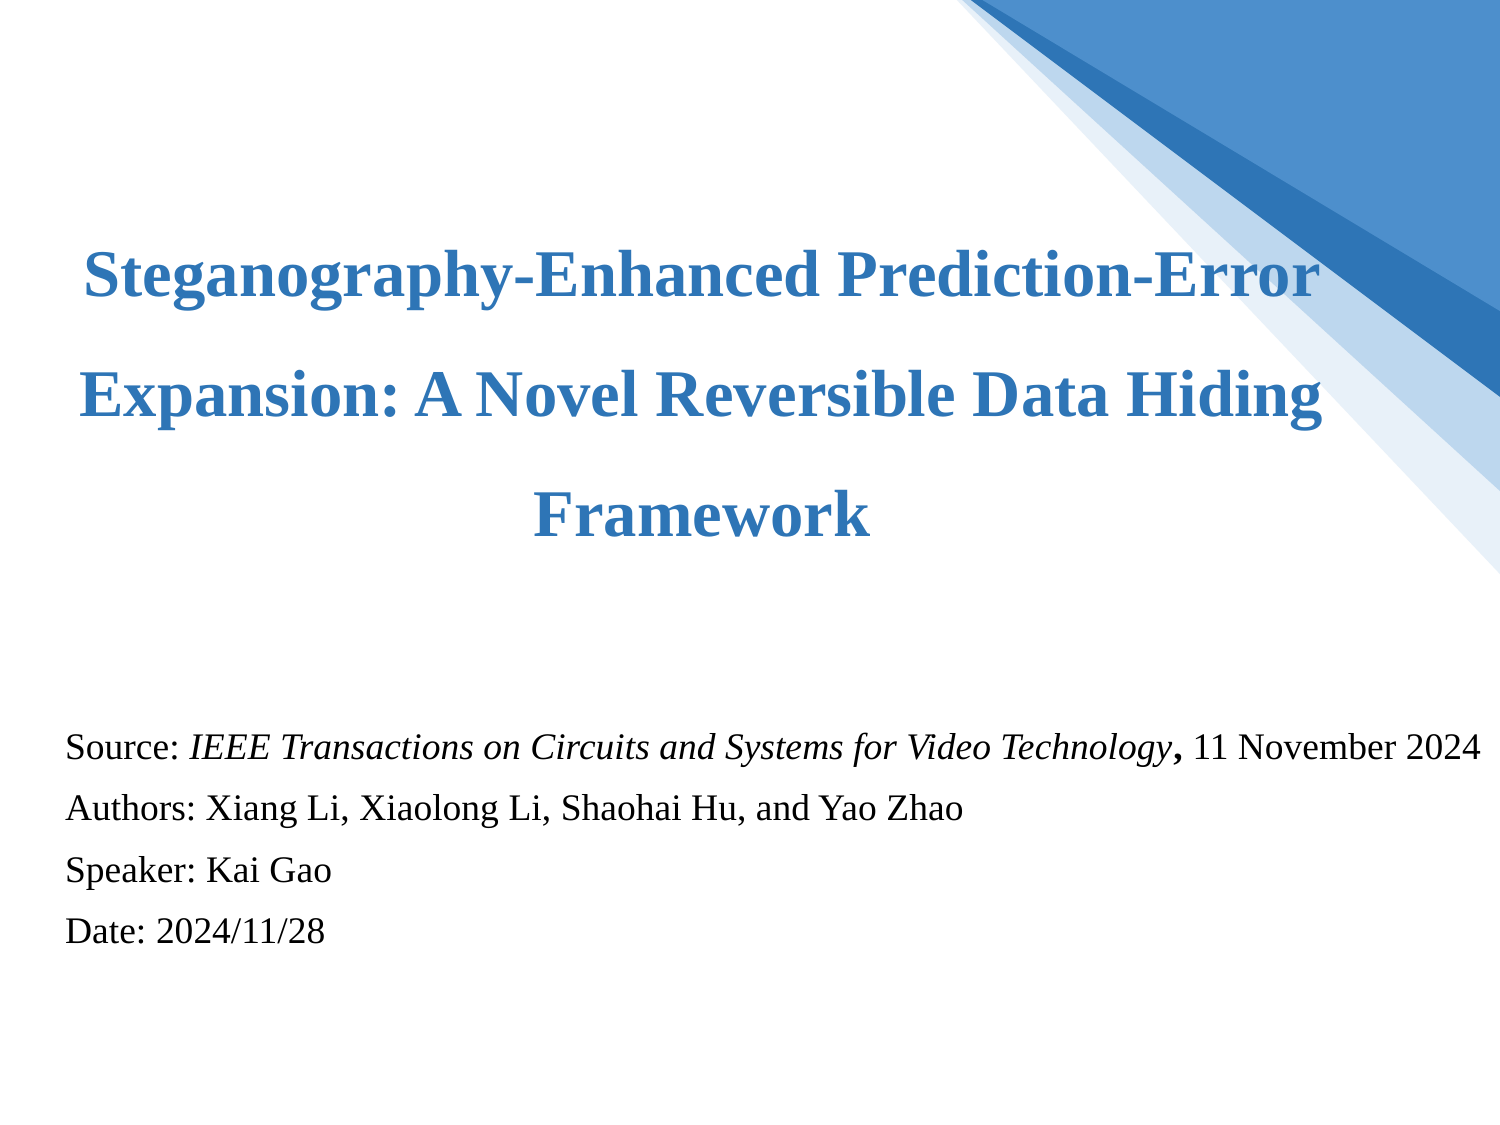

# Steganography-Enhanced Prediction-Error Expansion: A Novel Reversible Data Hiding Framework
Source: IEEE Transactions on Circuits and Systems for Video Technology, 11 November 2024
Authors: Xiang Li, Xiaolong Li, Shaohai Hu, and Yao Zhao
Speaker: Kai Gao
Date: 2024/11/28